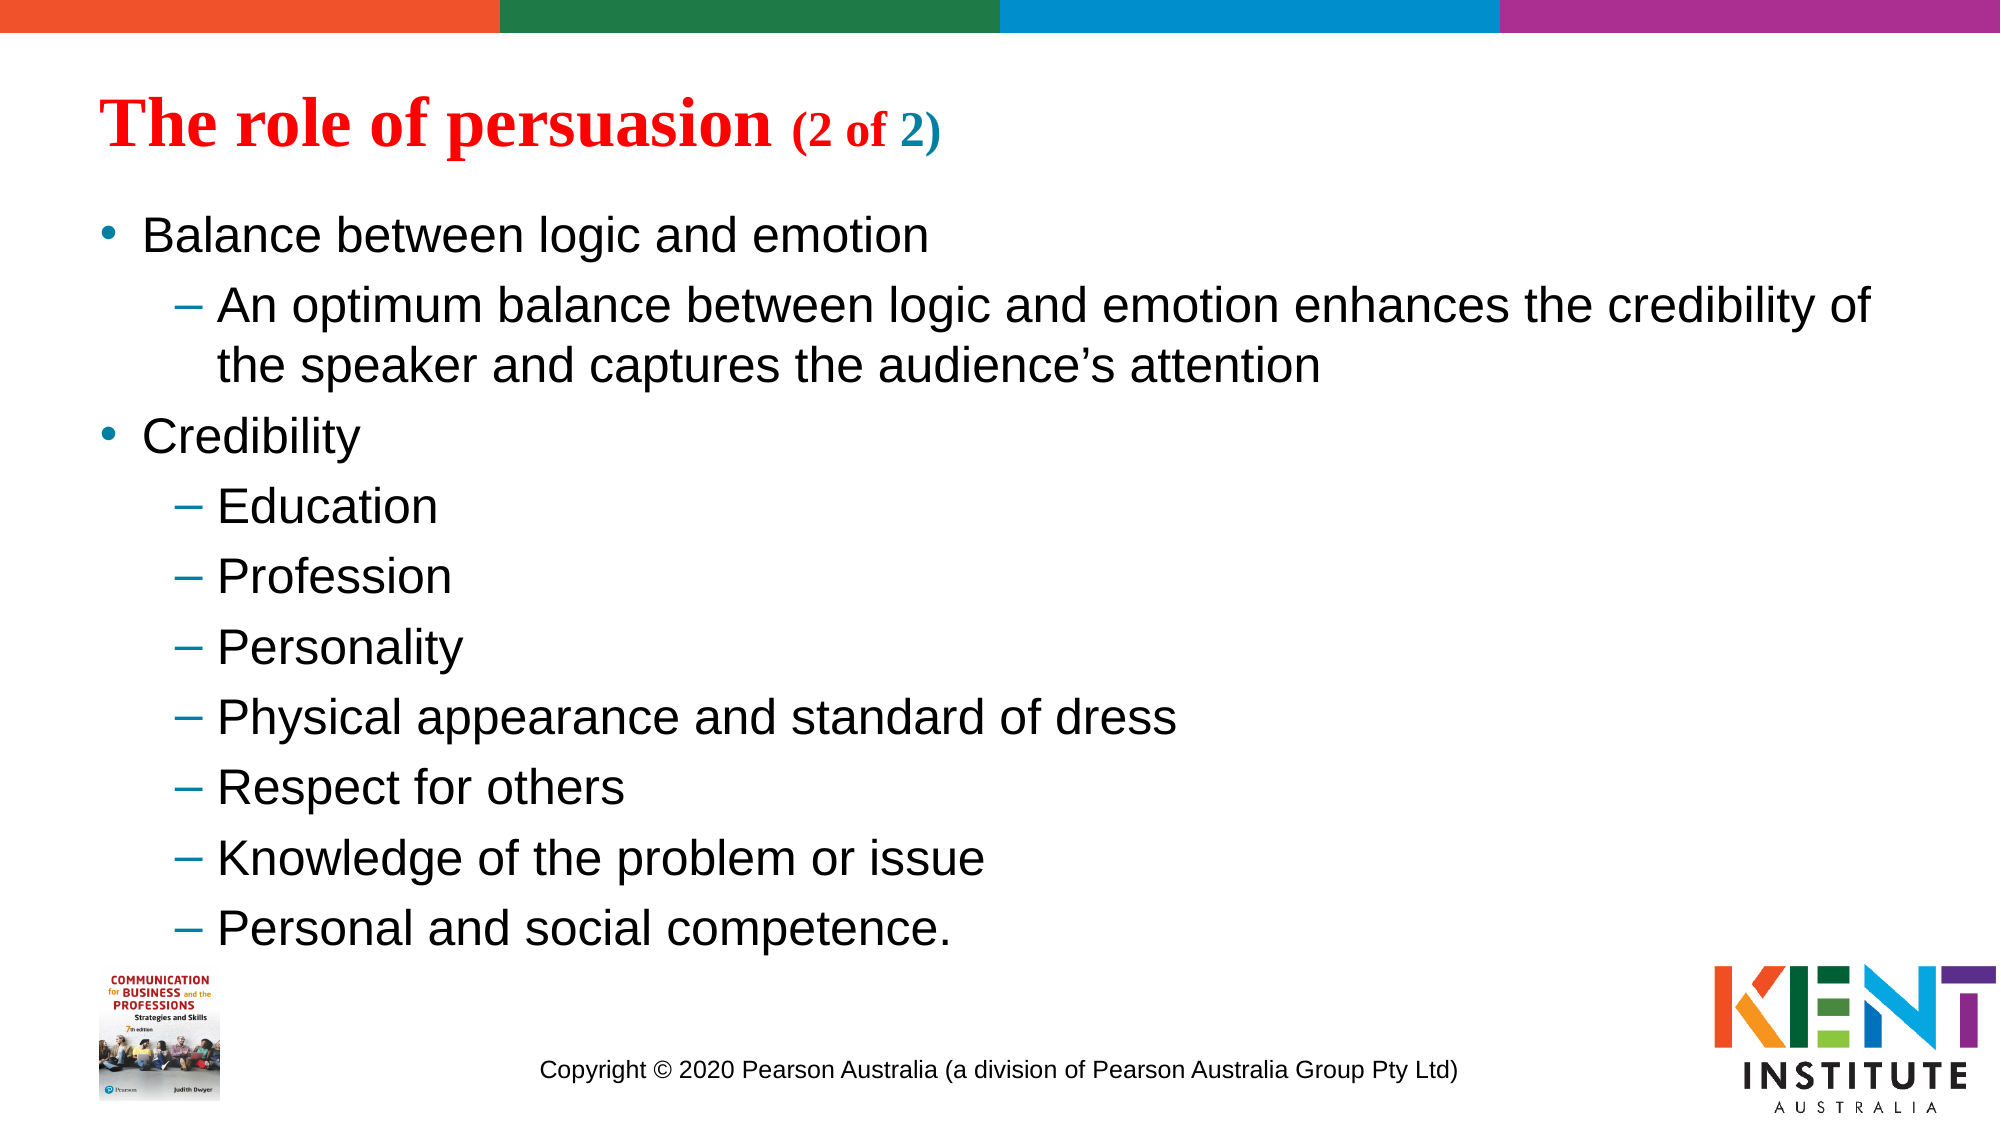

# The role of persuasion (2 of 2)
Balance between logic and emotion
An optimum balance between logic and emotion enhances the credibility of the speaker and captures the audience’s attention
Credibility
Education
Profession
Personality
Physical appearance and standard of dress
Respect for others
Knowledge of the problem or issue
Personal and social competence.